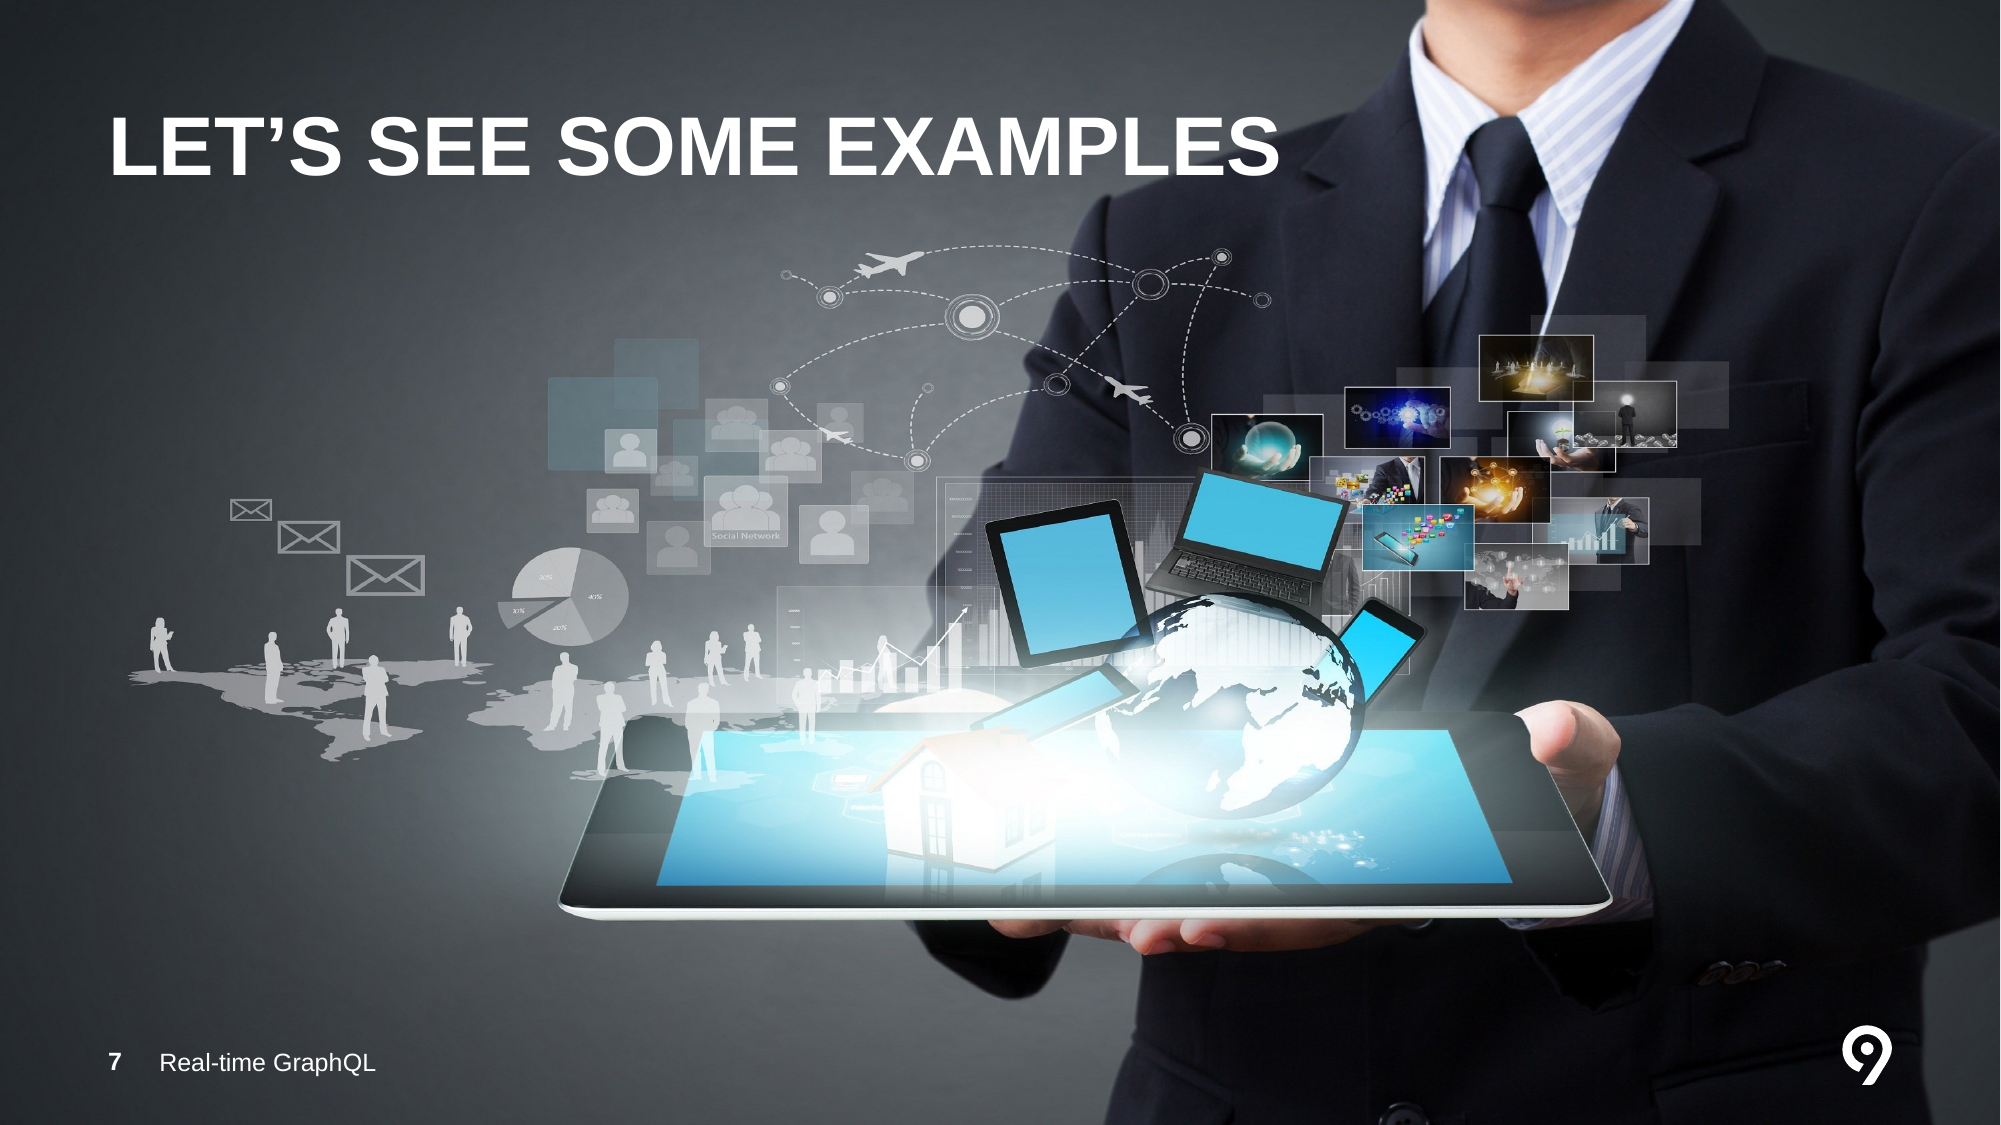

# Let’s see some examples
Real-time GraphQL
7